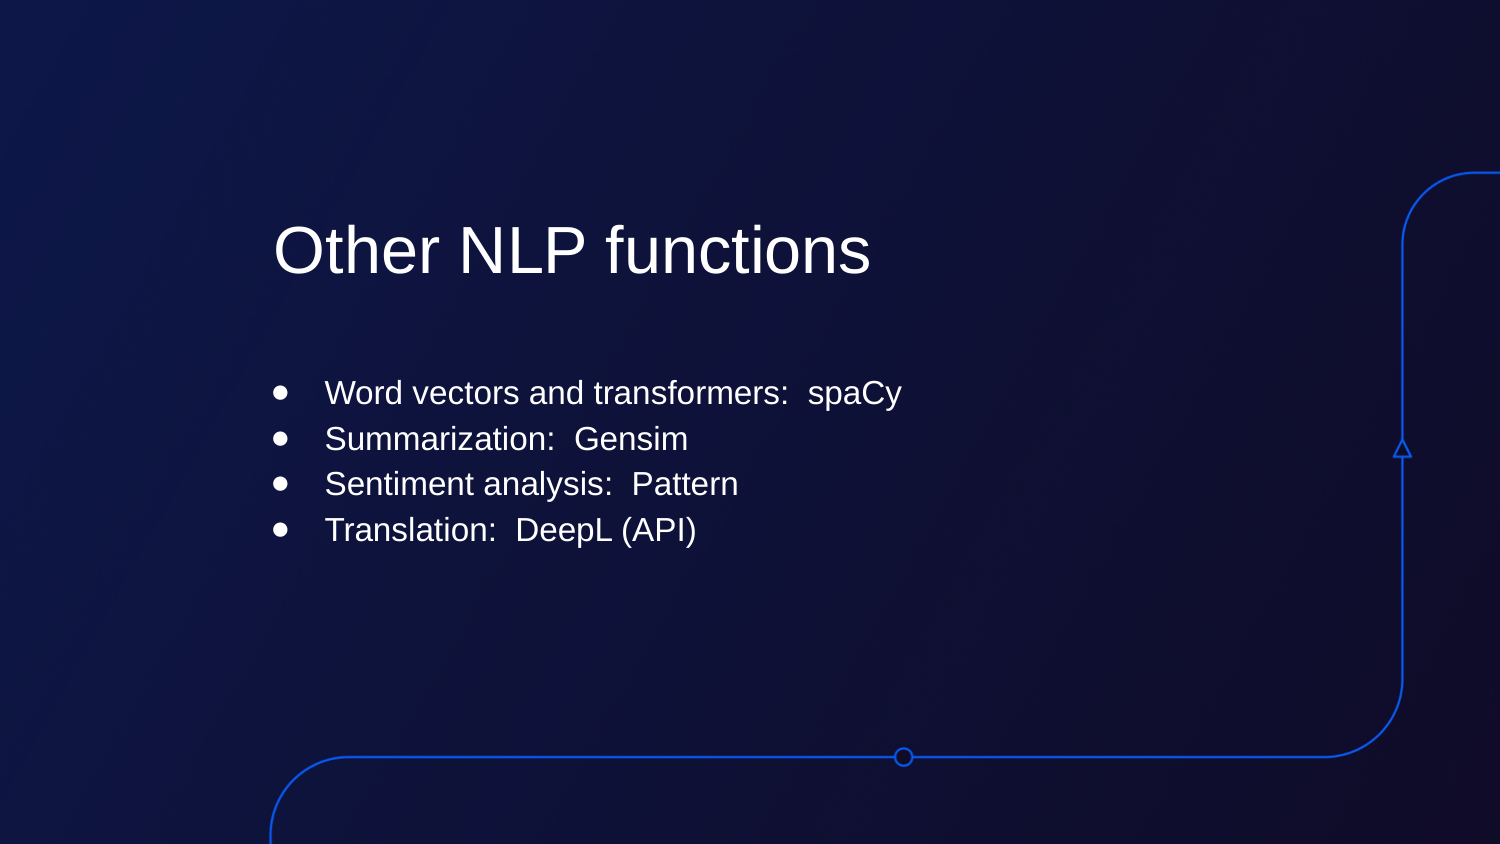

Other NLP functions
Word vectors and transformers:  spaCy
Summarization:  Gensim
Sentiment analysis:  Pattern
Translation:  DeepL (API)